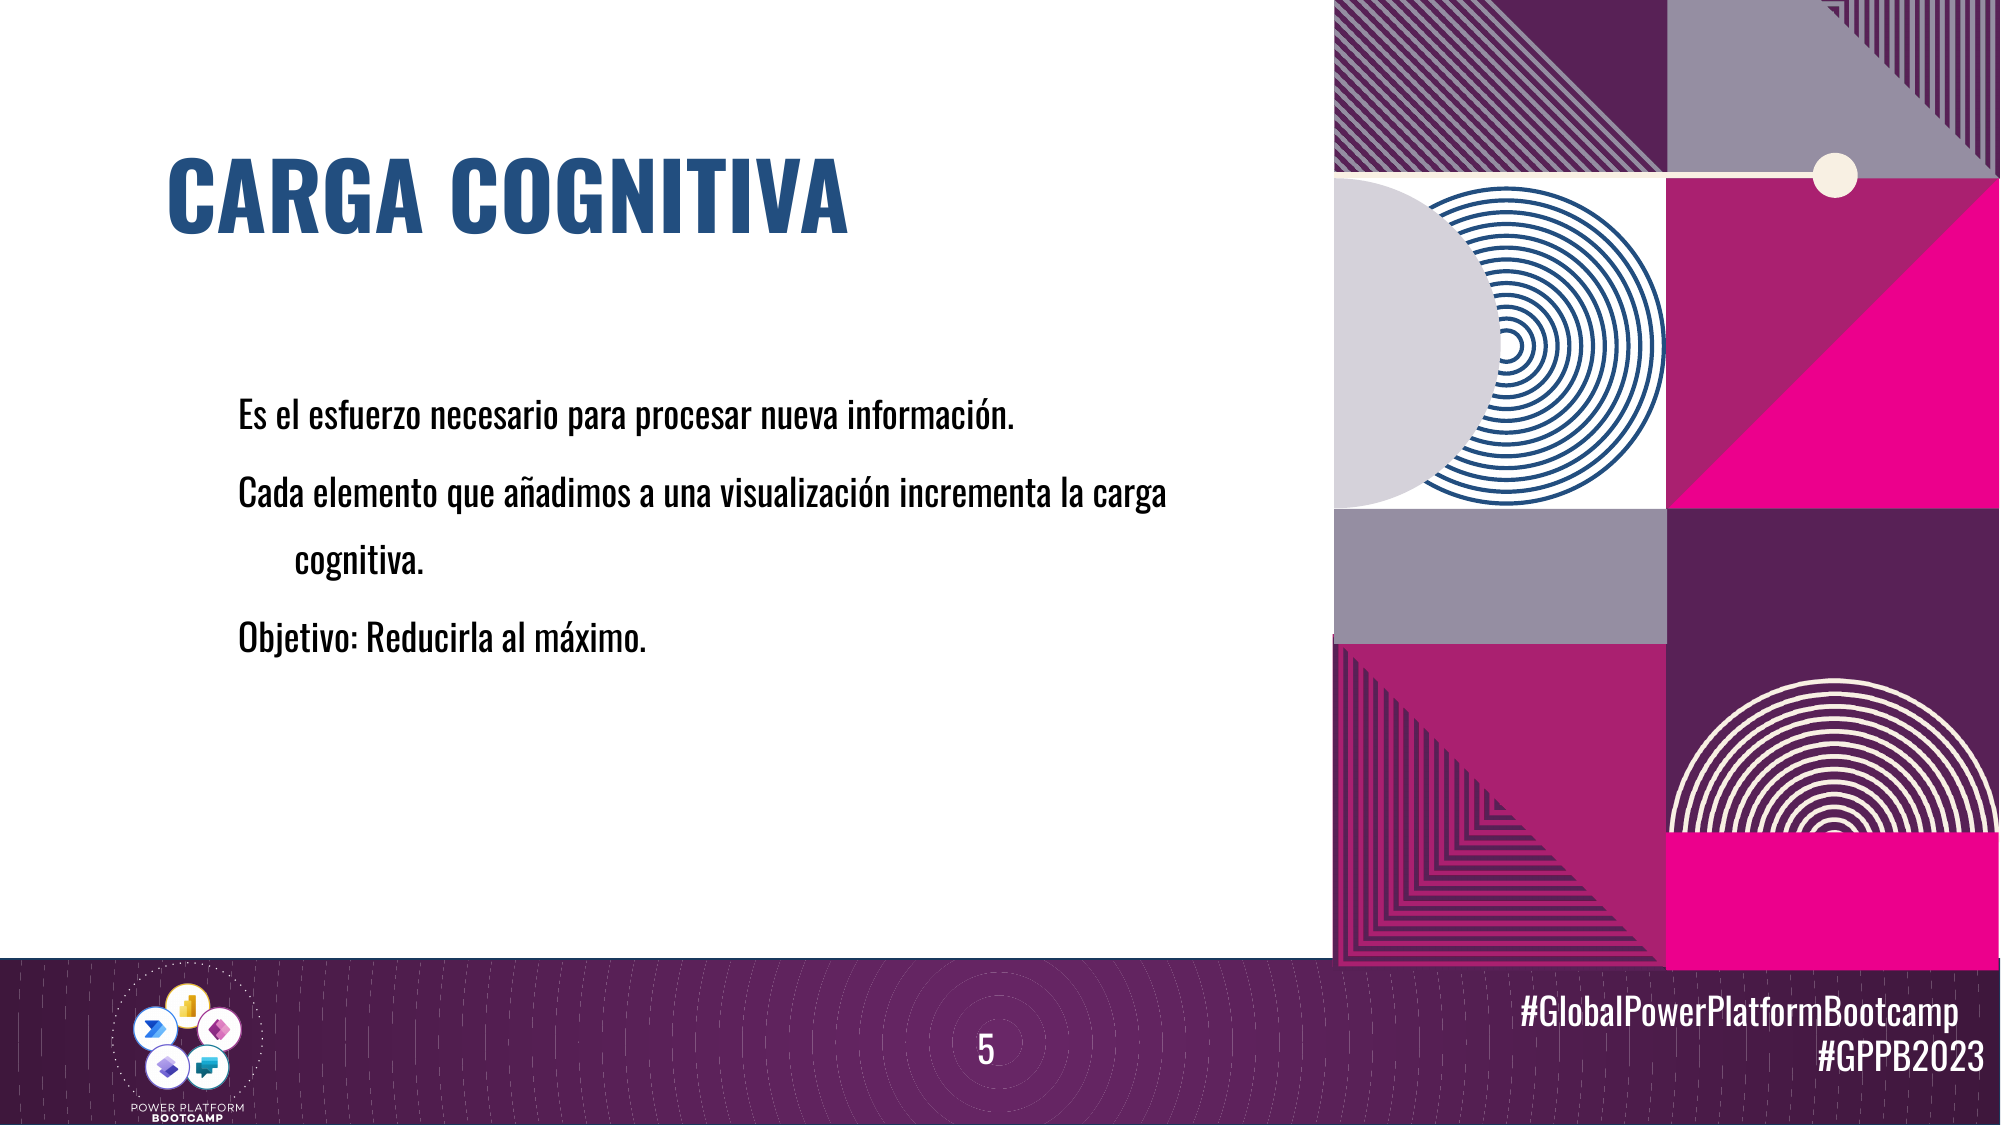

# Carga cognitiva
Es el esfuerzo necesario para procesar nueva información.
Cada elemento que añadimos a una visualización incrementa la carga cognitiva.
Objetivo: Reducirla al máximo.
5